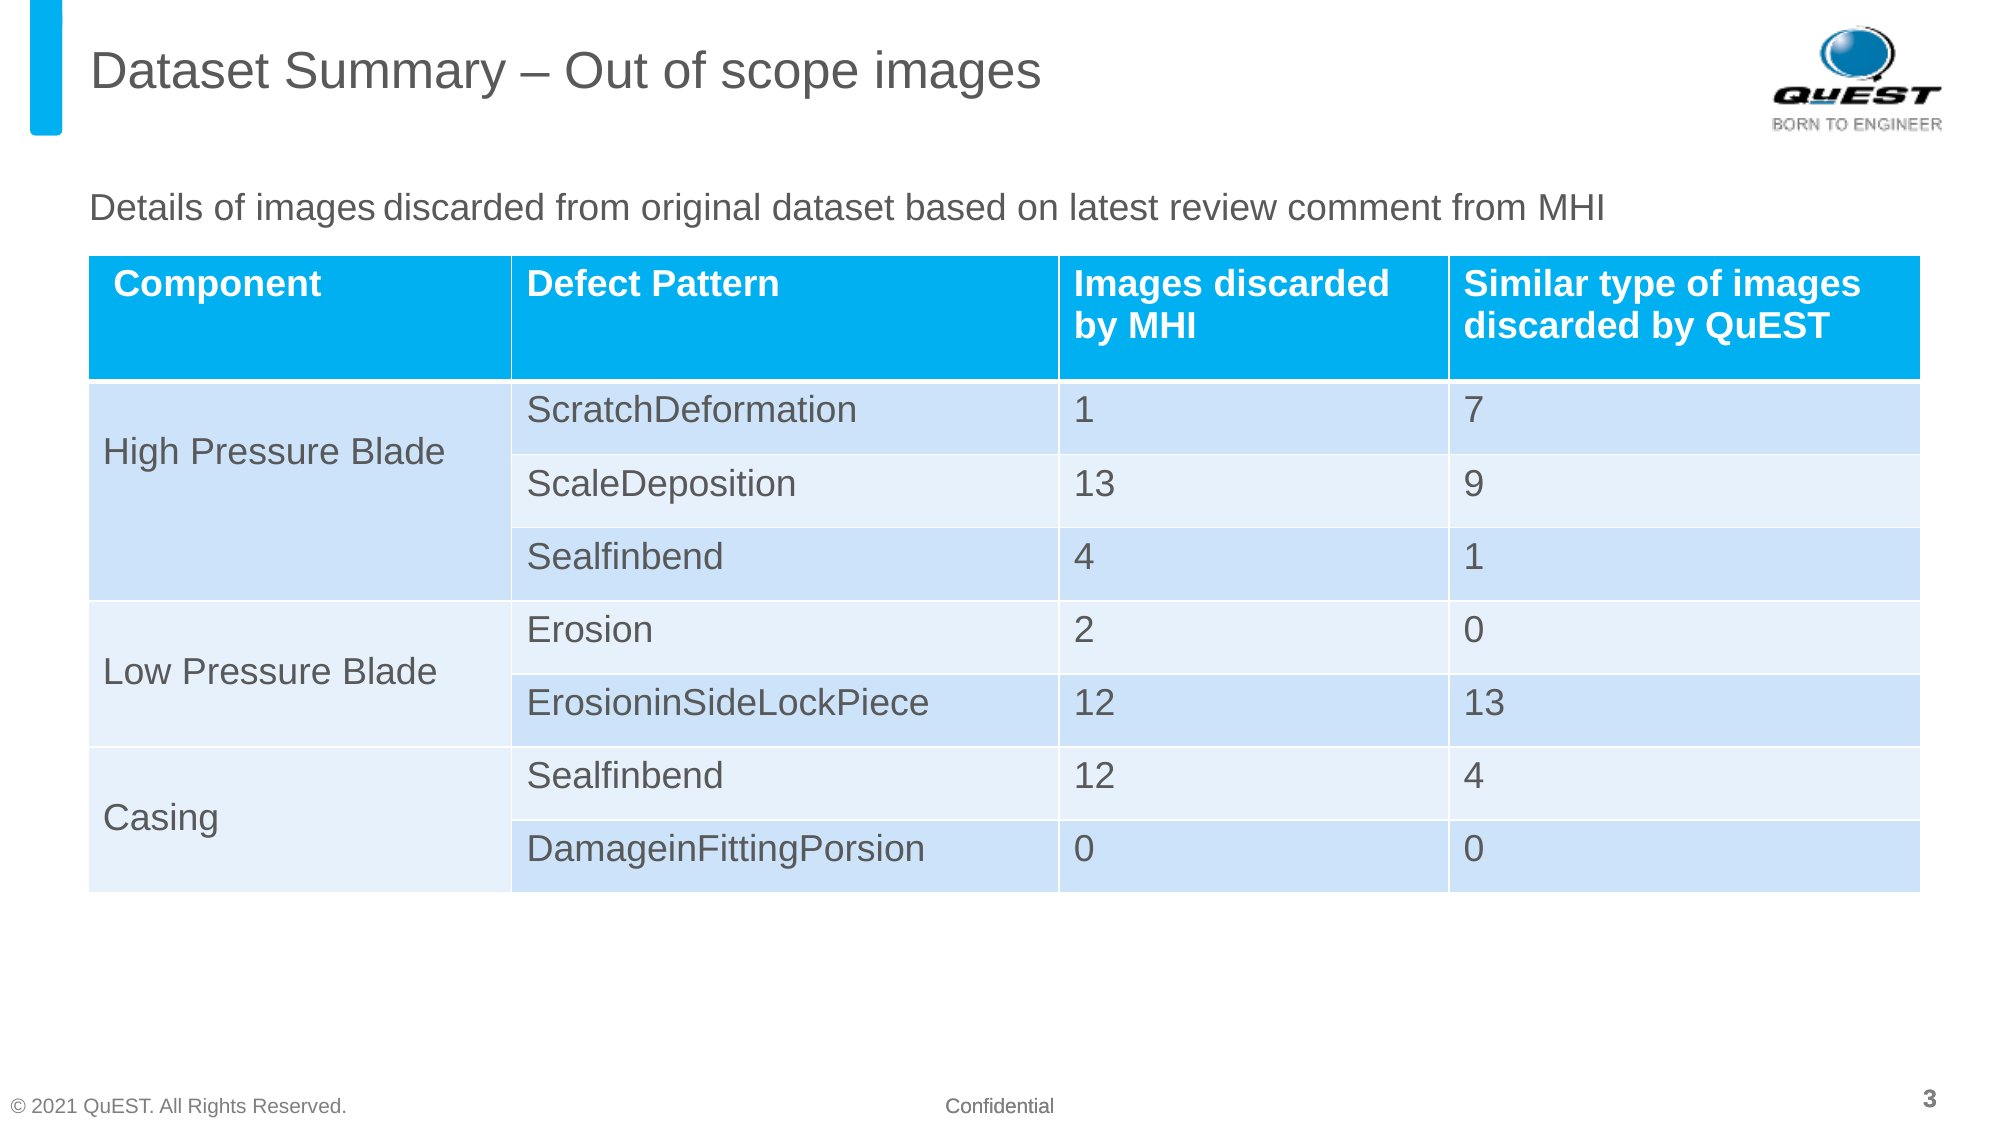

# Dataset Summary – Out of scope images
Details of images discarded from original dataset based on latest review comment from MHI

| Component | Defect Pattern | Images discarded by MHI | Similar type of images discarded by QuEST |
| --- | --- | --- | --- |
| High Pressure Blade | ScratchDeformation | 1 | 7 |
|  | ScaleDeposition | 13 | 9 |
|  | Sealfinbend | 4 | 1 |
| Low Pressure Blade | Erosion | 2 | 0 |
|  | ErosioninSideLockPiece | 12 | 13 |
| Casing | Sealfinbend | 12 | 4 |
|  | DamageinFittingPorsion | 0 | 0 |